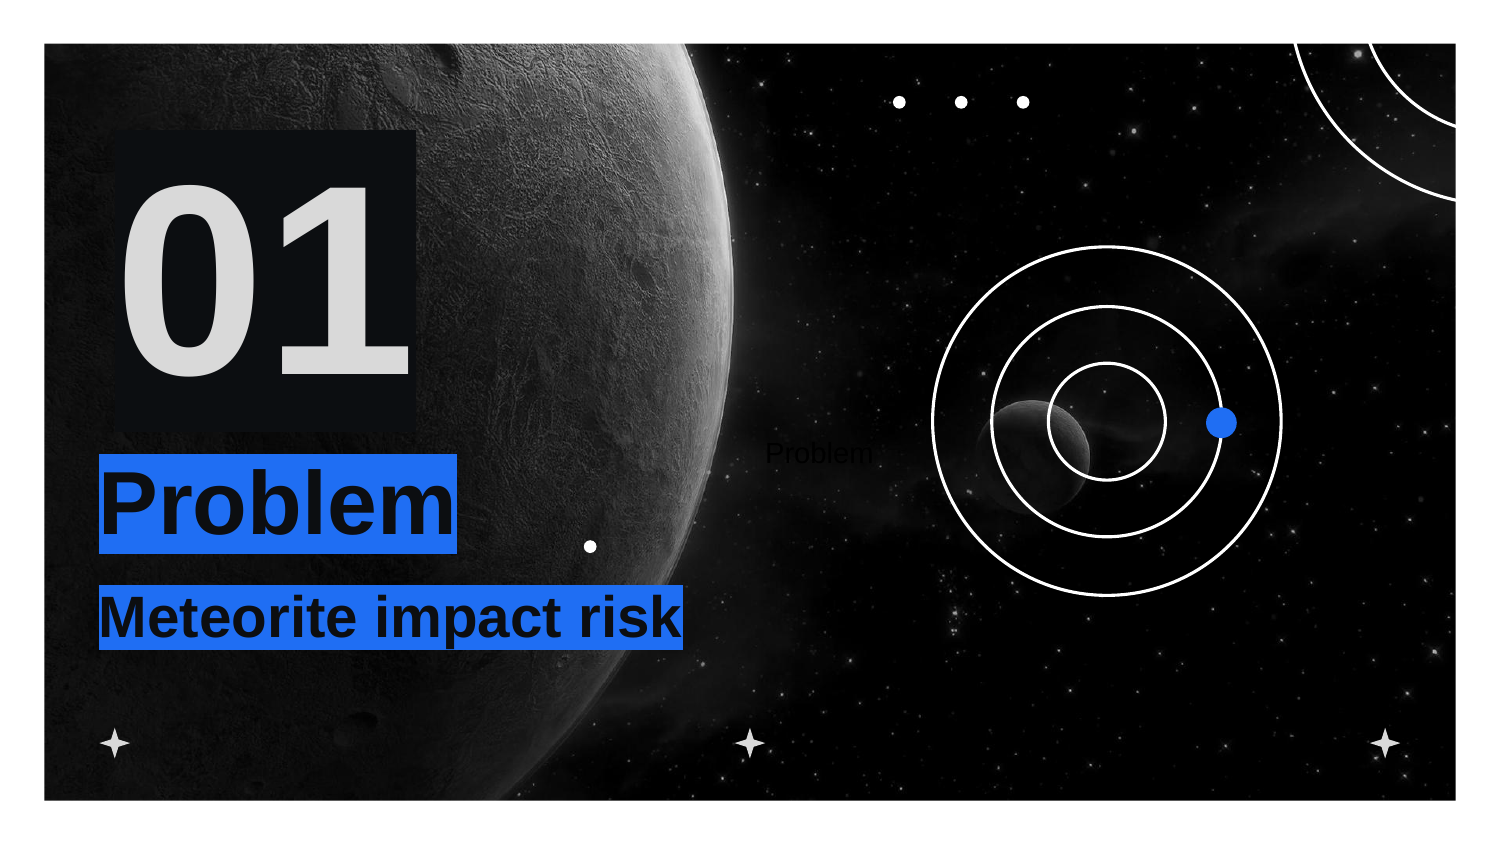

01

Problem
Problem
# Meteorite impact risk